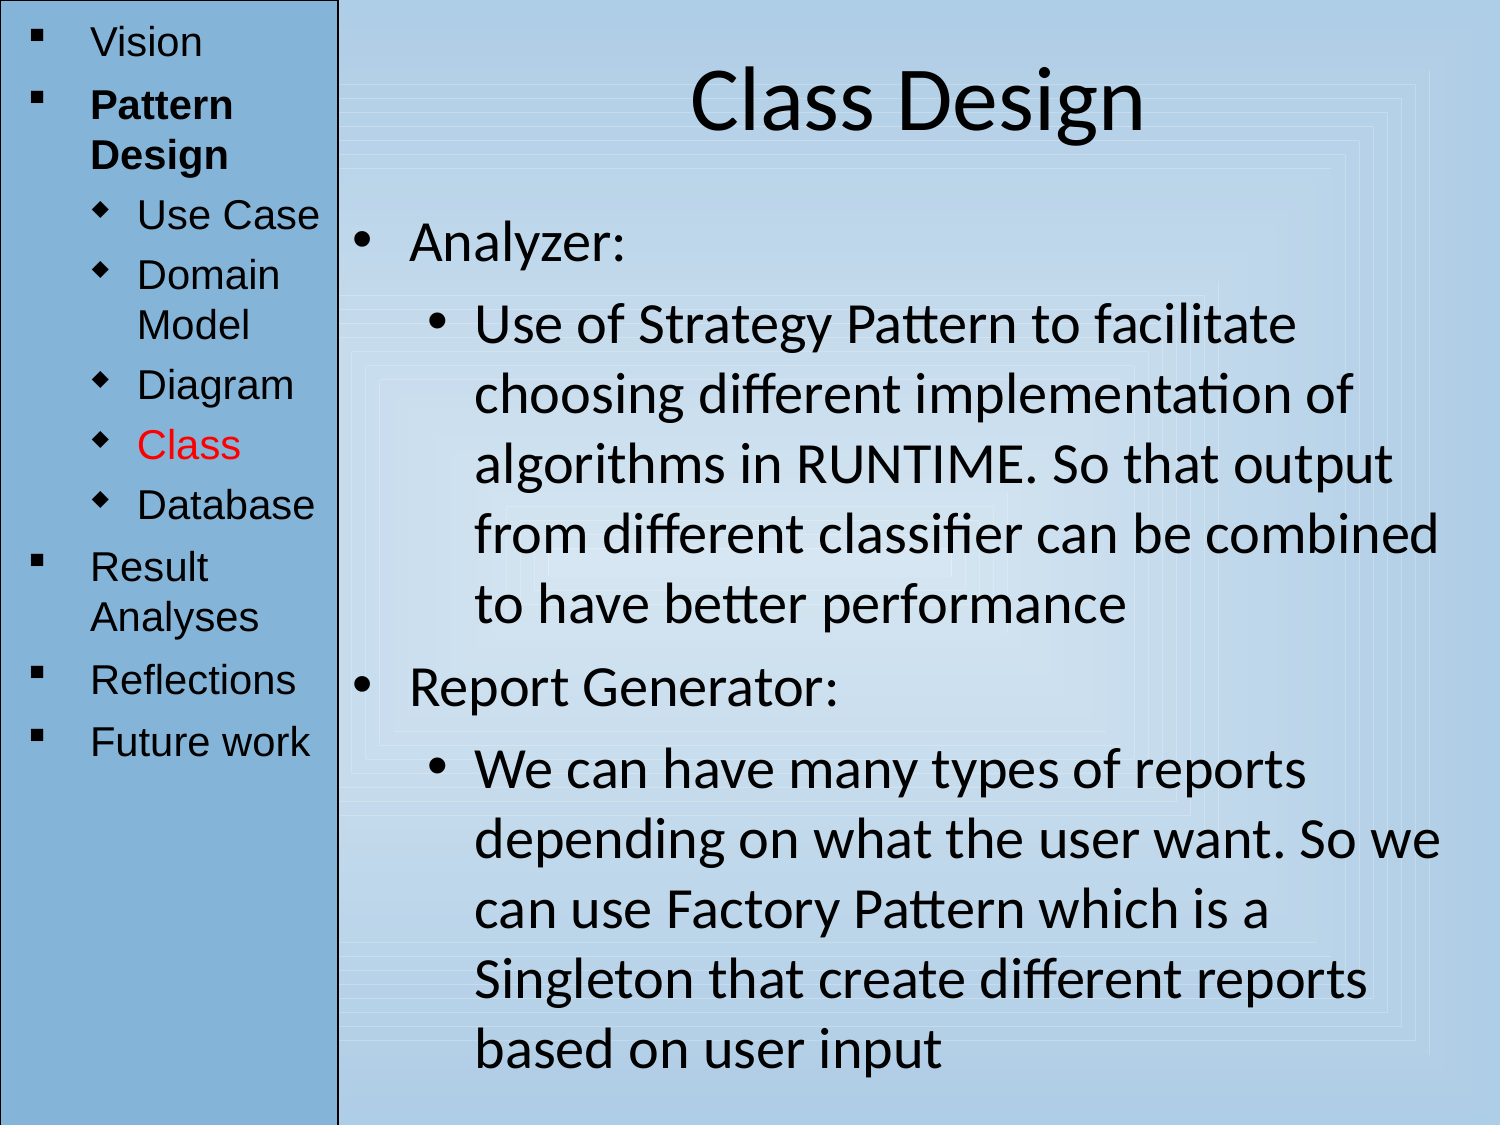

Vision
Pattern Design
Use Case
Domain Model
Diagram
Class
Database
Result Analyses
Reflections
Future work
# Class Design
Analyzer:
Use of Strategy Pattern to facilitate choosing different implementation of algorithms in RUNTIME. So that output from different classifier can be combined to have better performance
Report Generator:
We can have many types of reports depending on what the user want. So we can use Factory Pattern which is a Singleton that create different reports based on user input